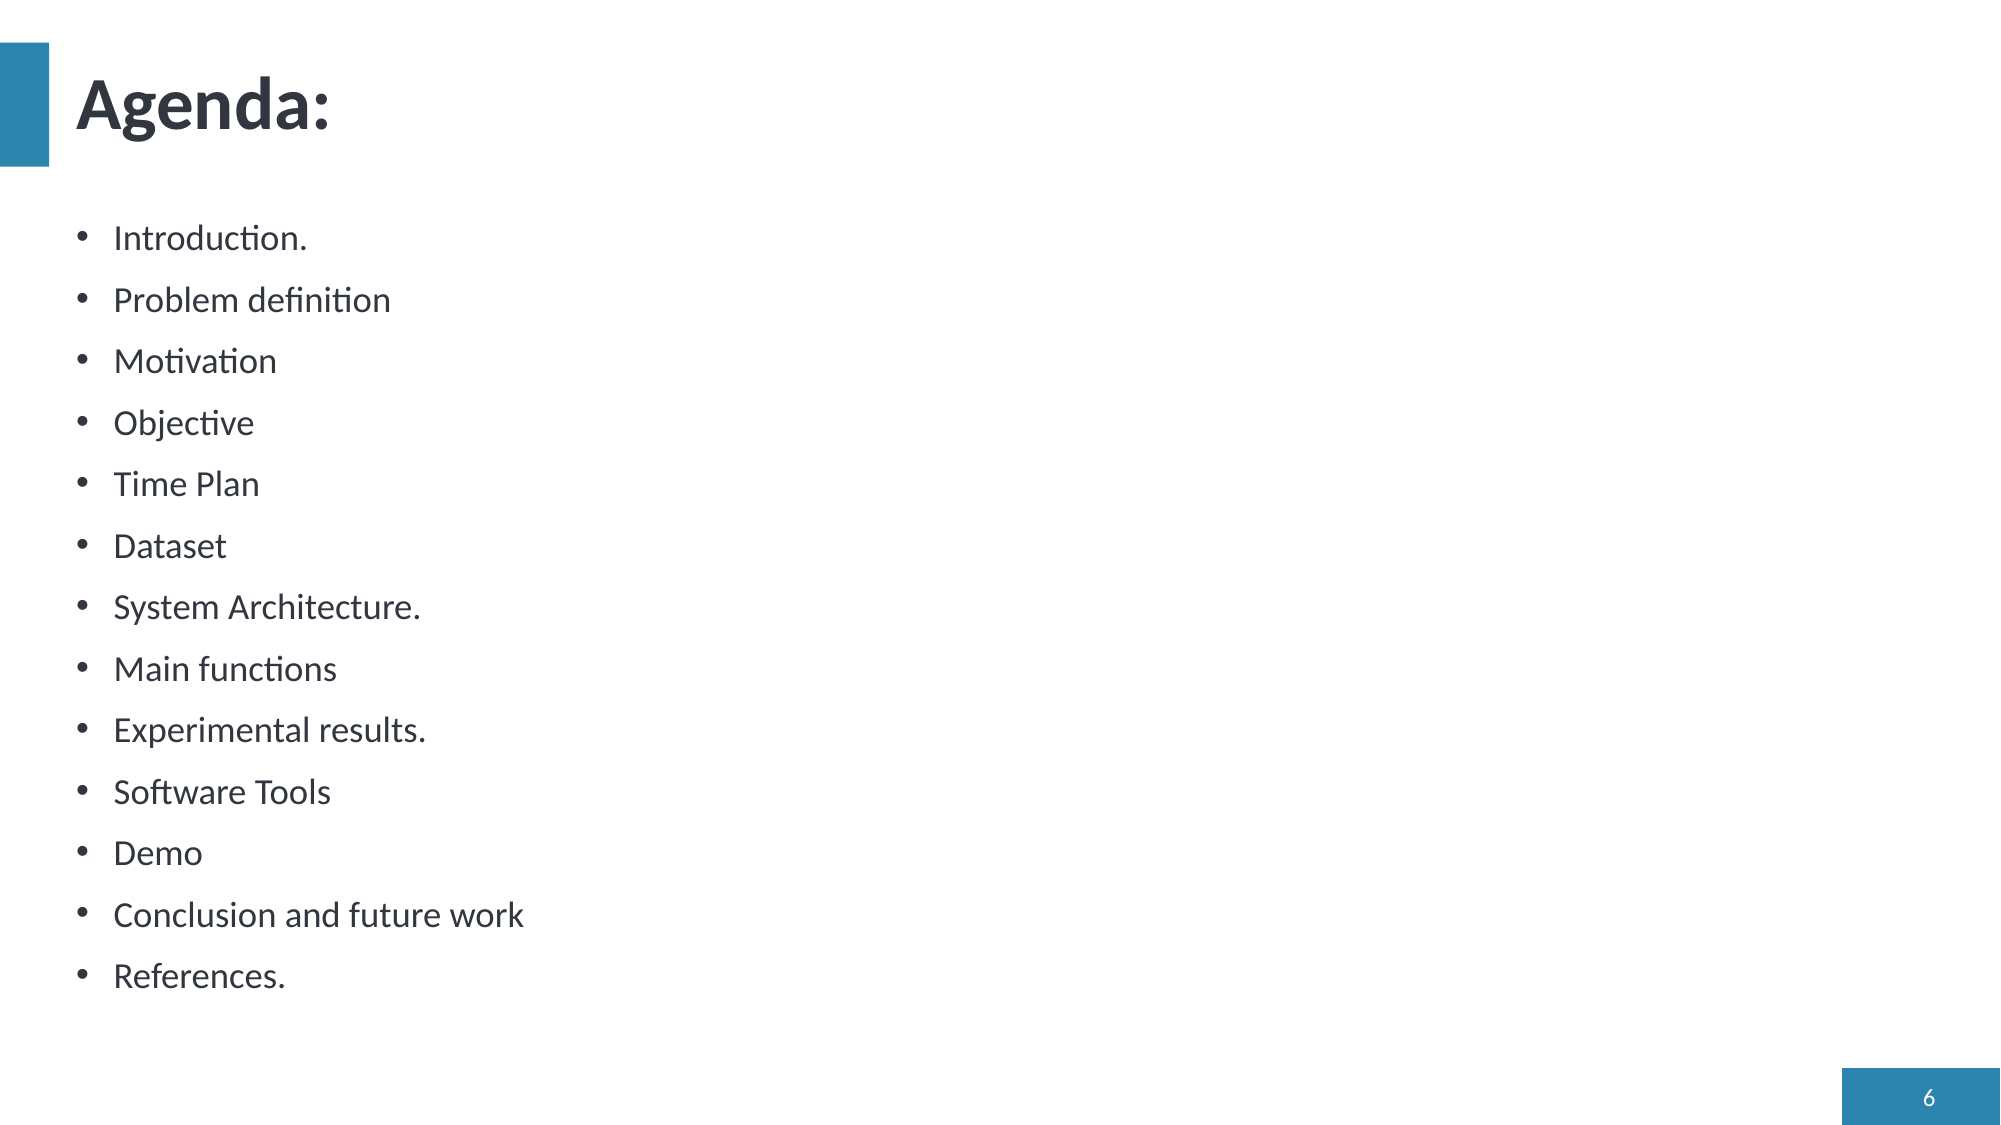

# Agenda:
Introduction.
Problem definition
Motivation
Objective
Time Plan
Dataset
System Architecture.
Main functions
Experimental results.
Software Tools
Demo
Conclusion and future work
References.
6